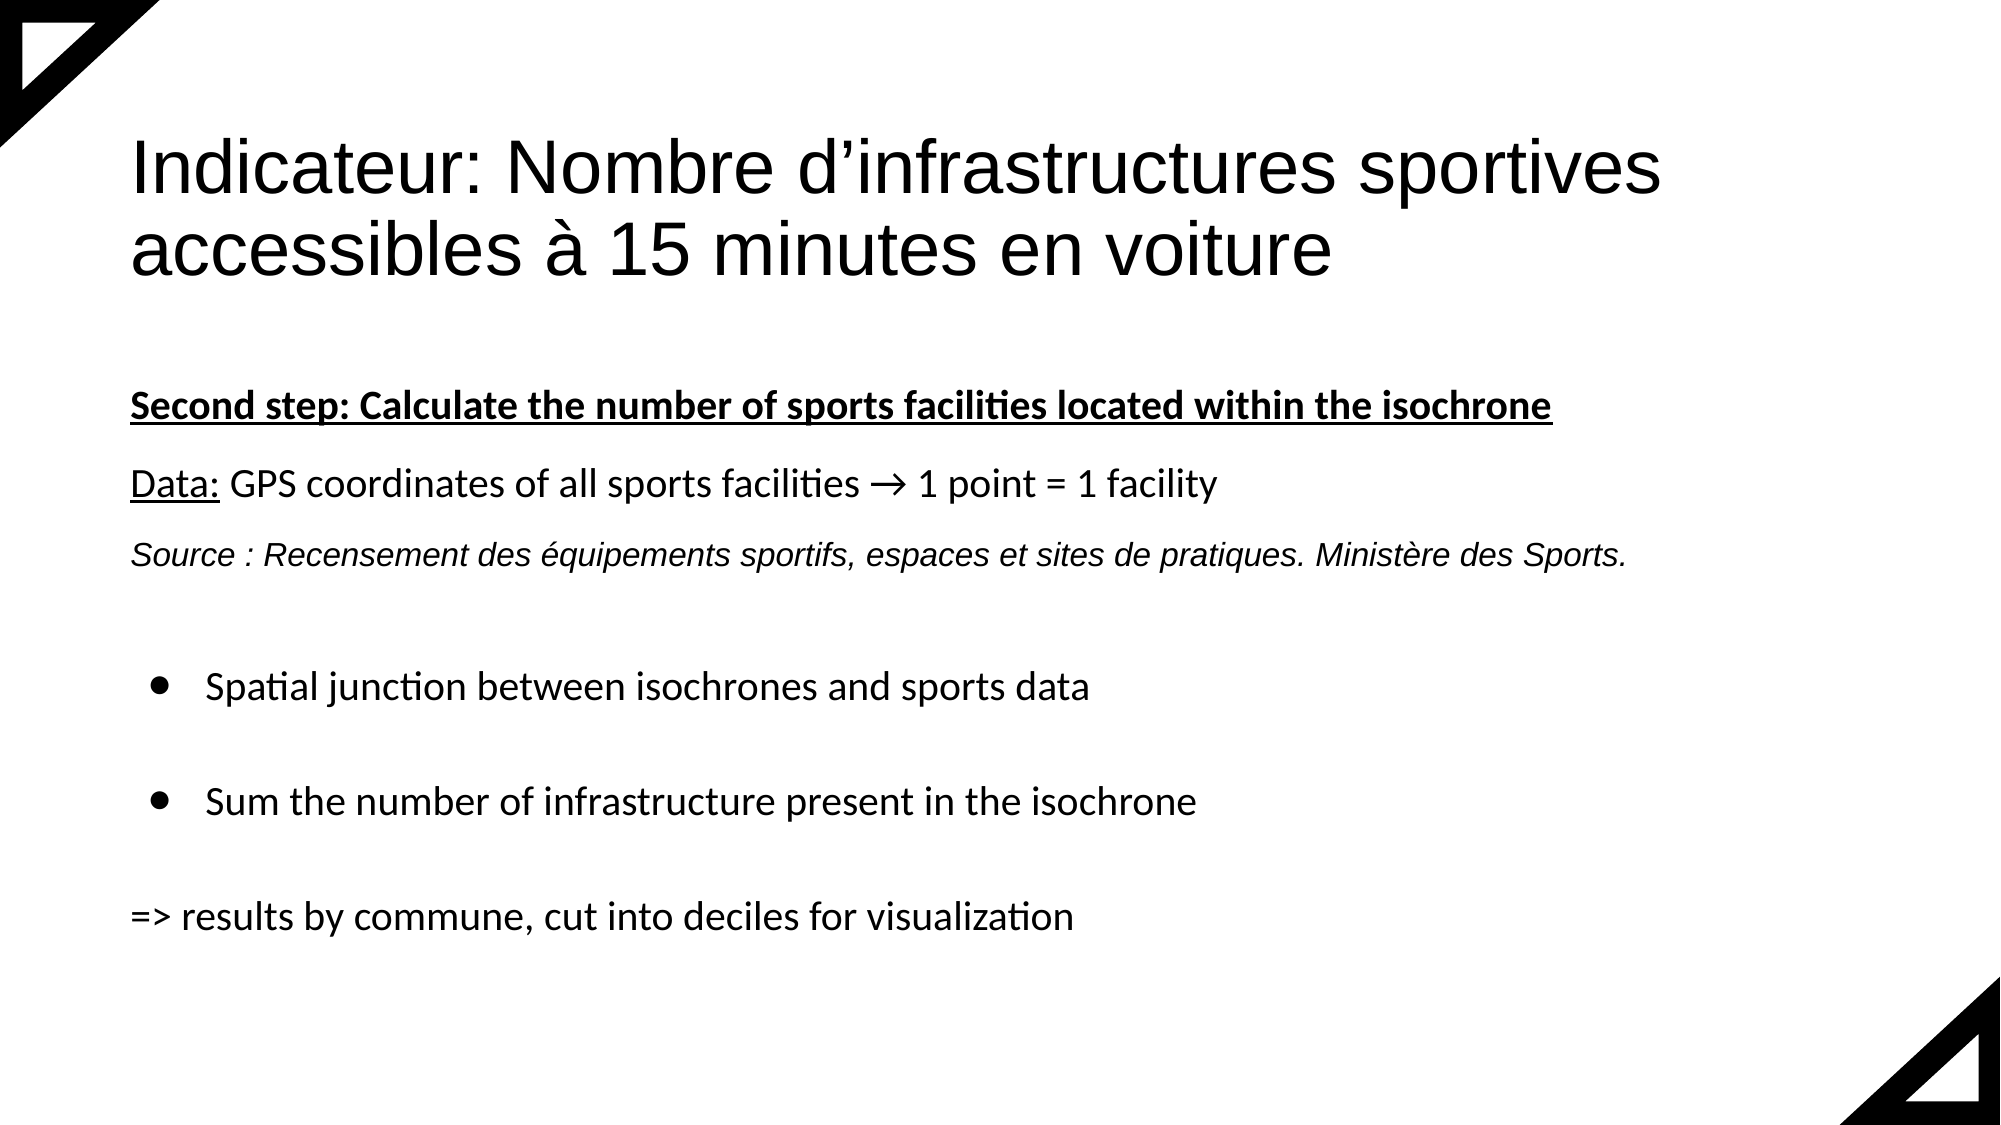

# Indicateur: Nombre d’infrastructures sportives accessibles à 15 minutes en voiture

Second step: Calculate the number of sports facilities located within the isochrone
Data: GPS coordinates of all sports facilities → 1 point = 1 facility
Source : Recensement des équipements sportifs, espaces et sites de pratiques. Ministère des Sports.

Spatial junction between isochrones and sports data

Sum the number of infrastructure present in the isochrone

=> results by commune, cut into deciles for visualization